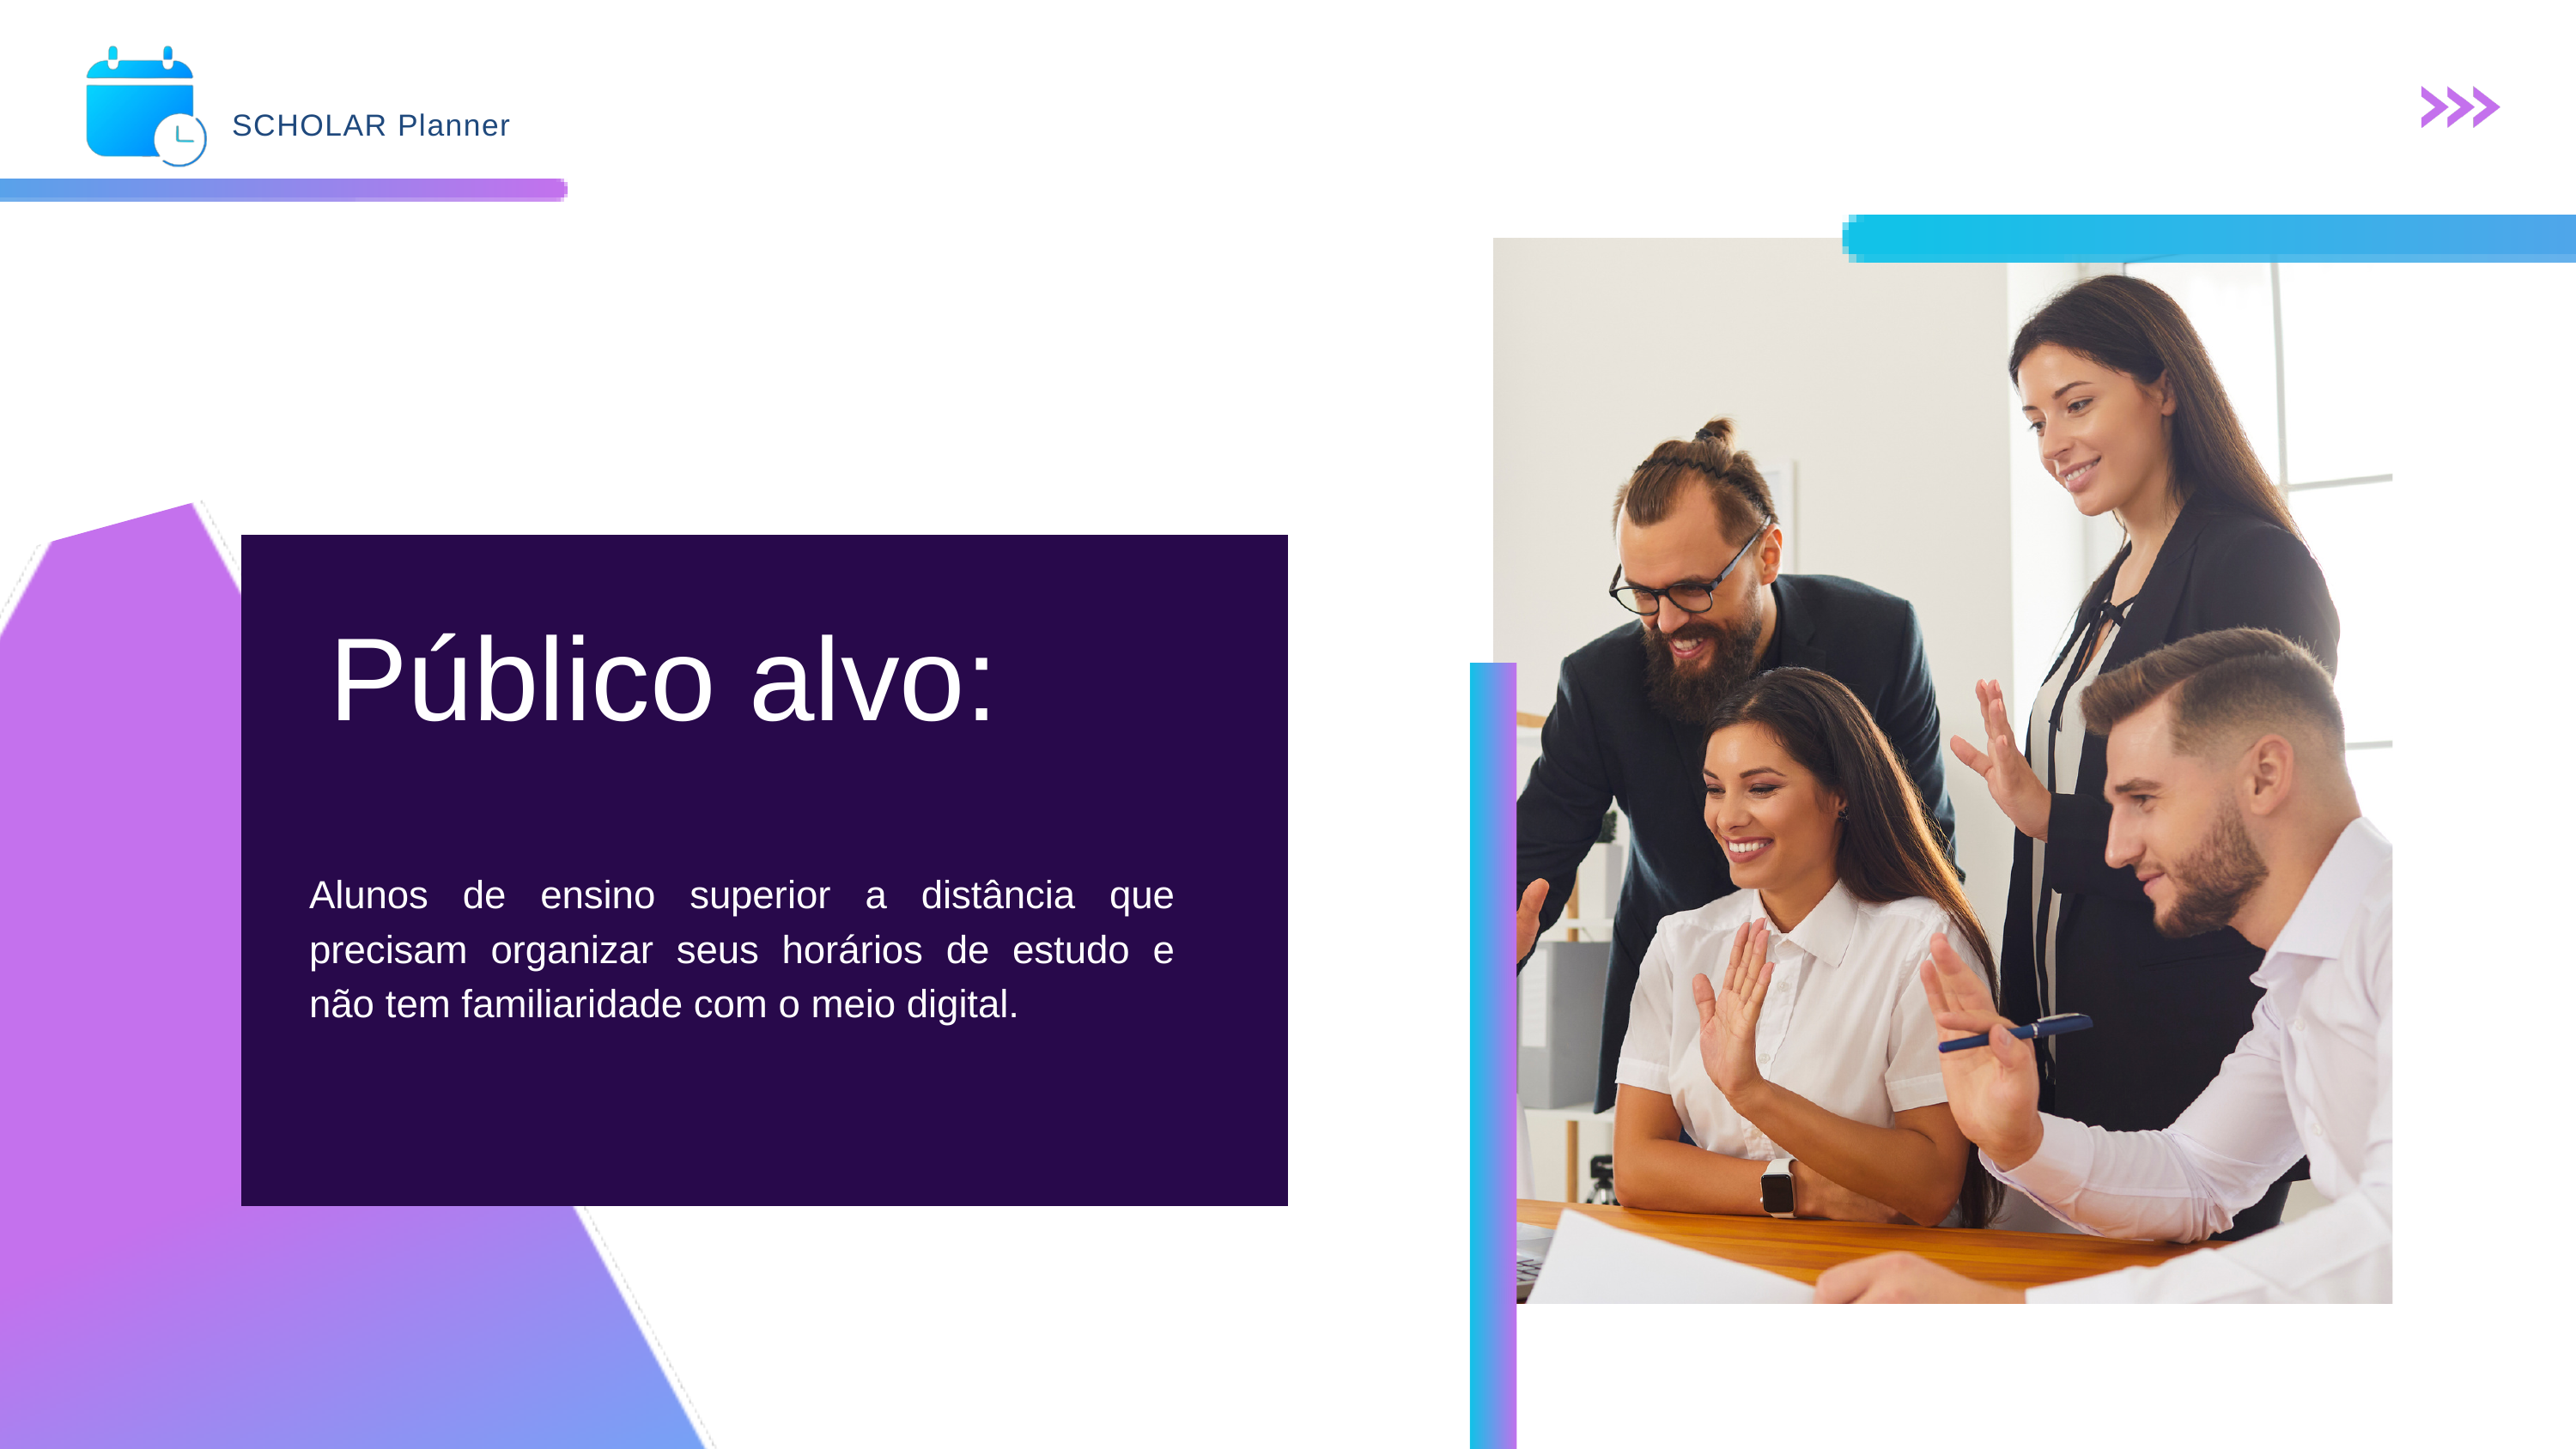

SCHOLAR Planner

Público alvo:
Alunos de ensino superior a distância que precisam organizar seus horários de estudo e não tem familiaridade com o meio digital.